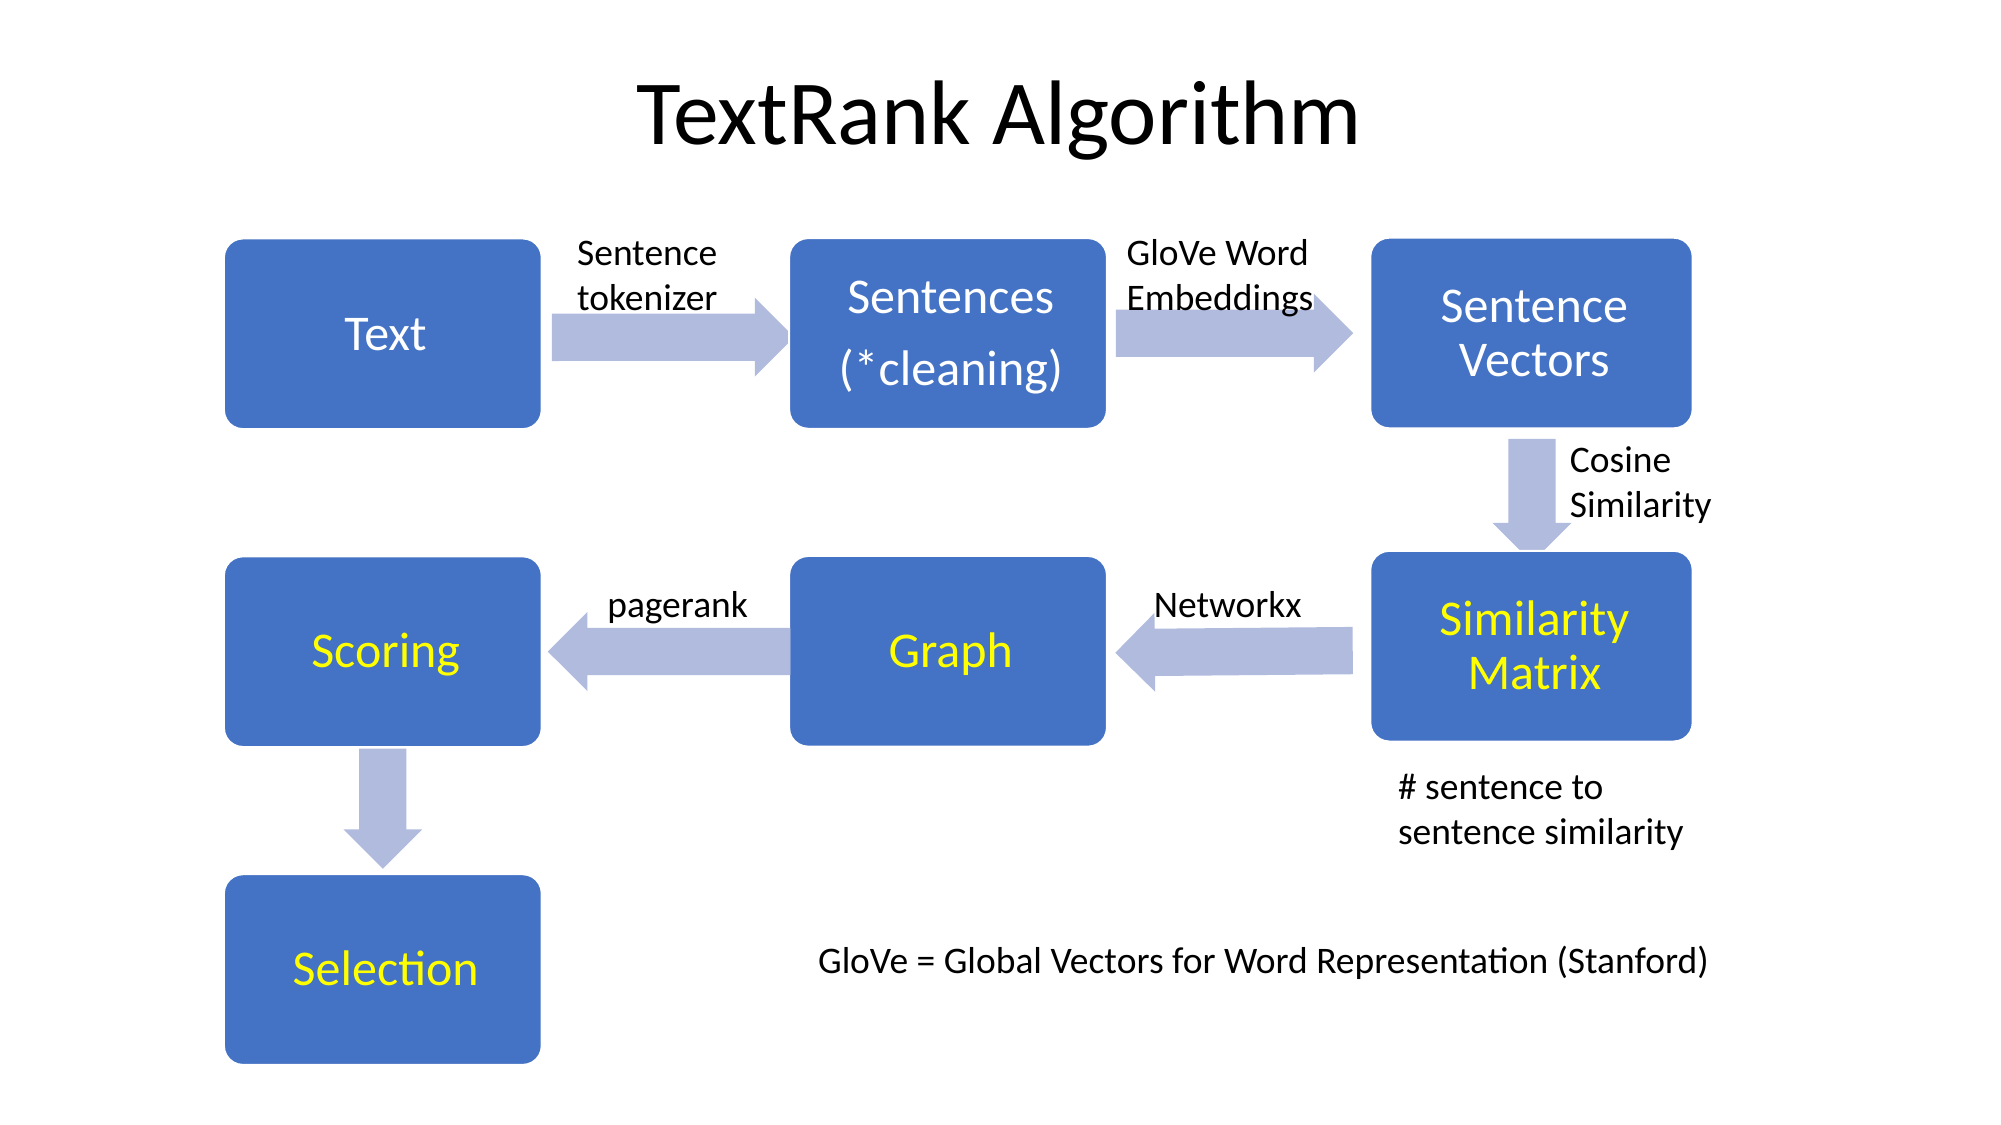

# TextRank Algorithm
GloVe Word
Embeddings
Sentence
tokenizer
Text

Sentences
(*cleaning)

Sentence Vectors

Similarity Matrix

Graph

Scoring

Selection
Cosine
Similarity
pagerank
Networkx
# sentence to sentence similarity
GloVe = Global Vectors for Word Representation (Stanford)